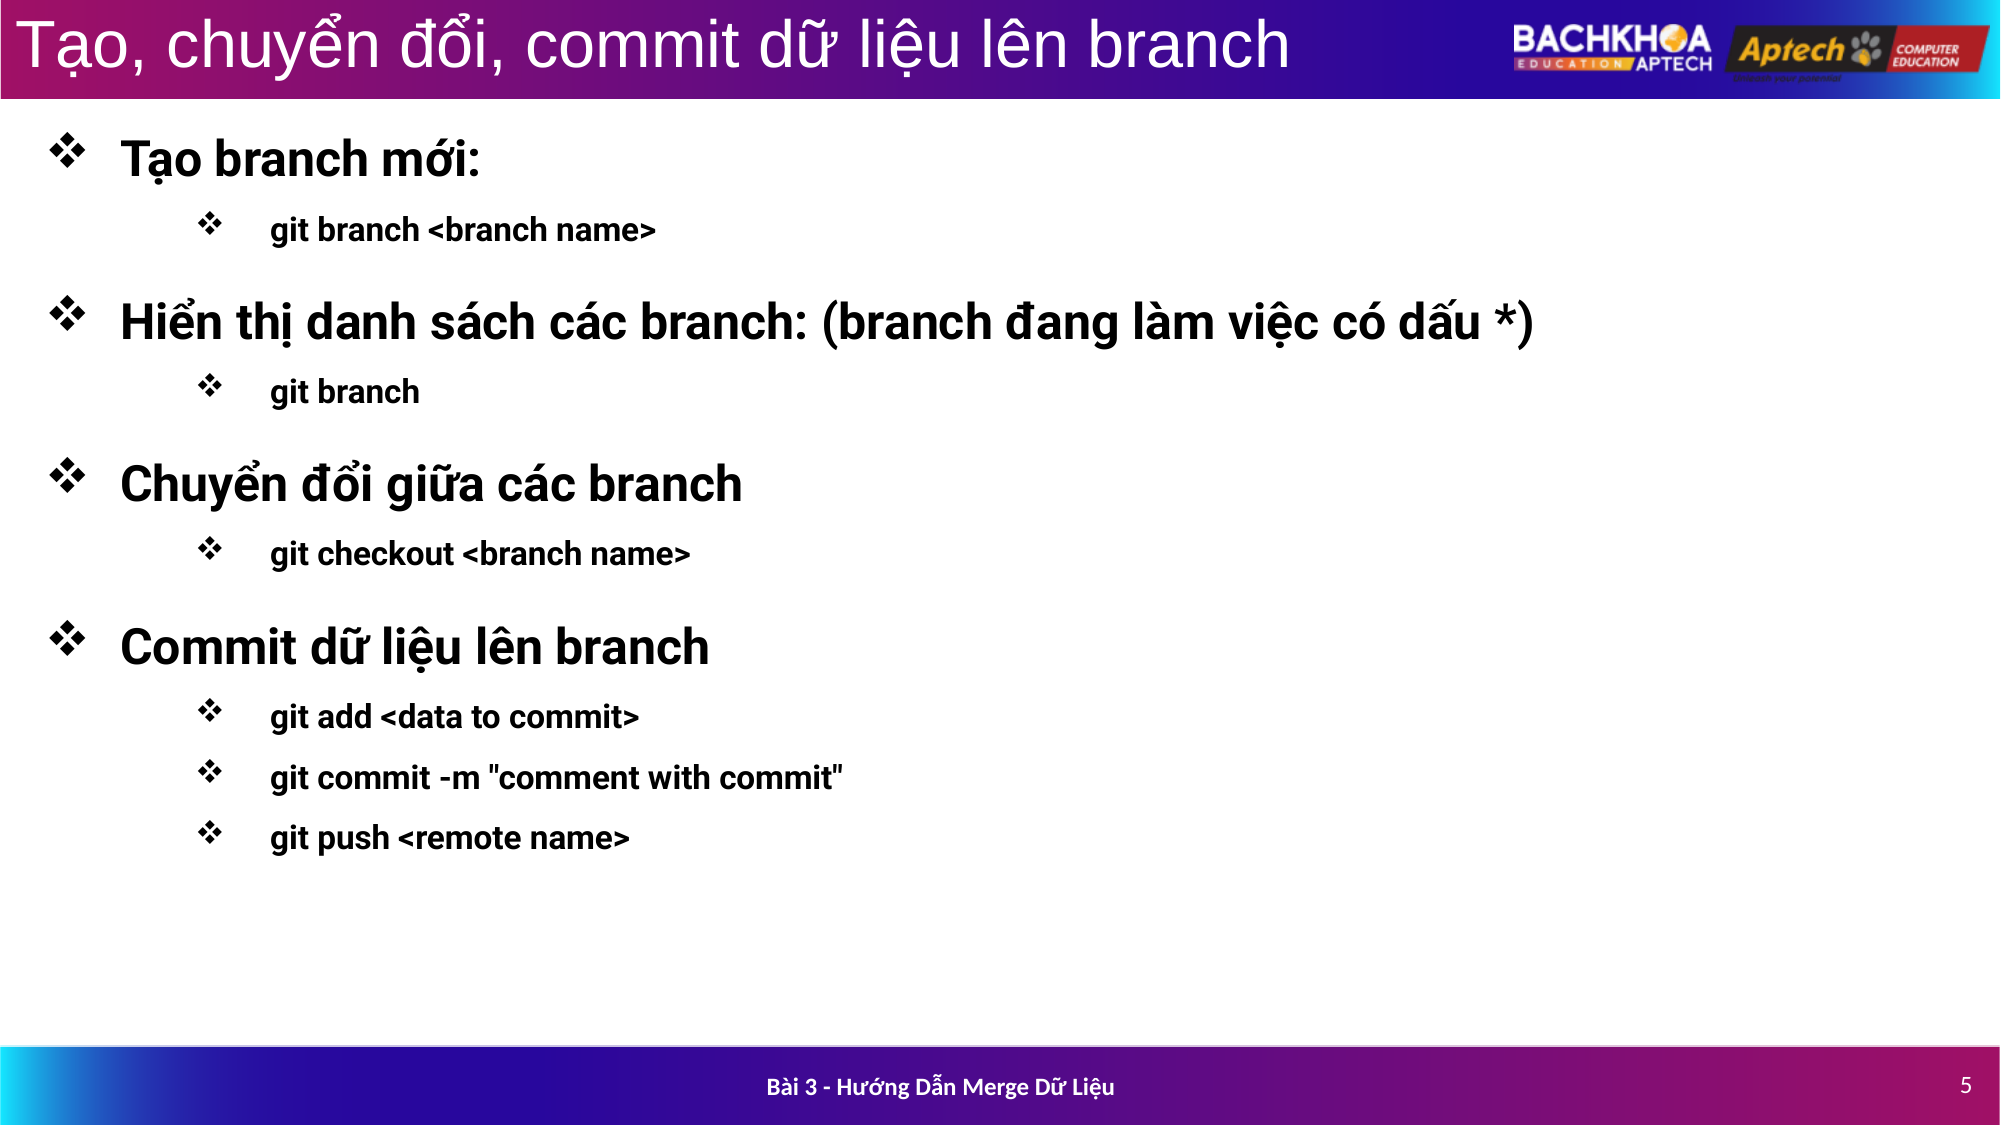

Tạo, chuyển đổi, commit dữ liệu lên branch
Tạo branch mới:
git branch <branch name>
Hiển thị danh sách các branch: (branch đang làm việc có dấu *)
git branch
Chuyển đổi giữa các branch
git checkout <branch name>
Commit dữ liệu lên branch
git add <data to commit>
git commit -m "comment with commit"
git push <remote name>
5
Bài 3 - Hướng Dẫn Merge Dữ Liệu